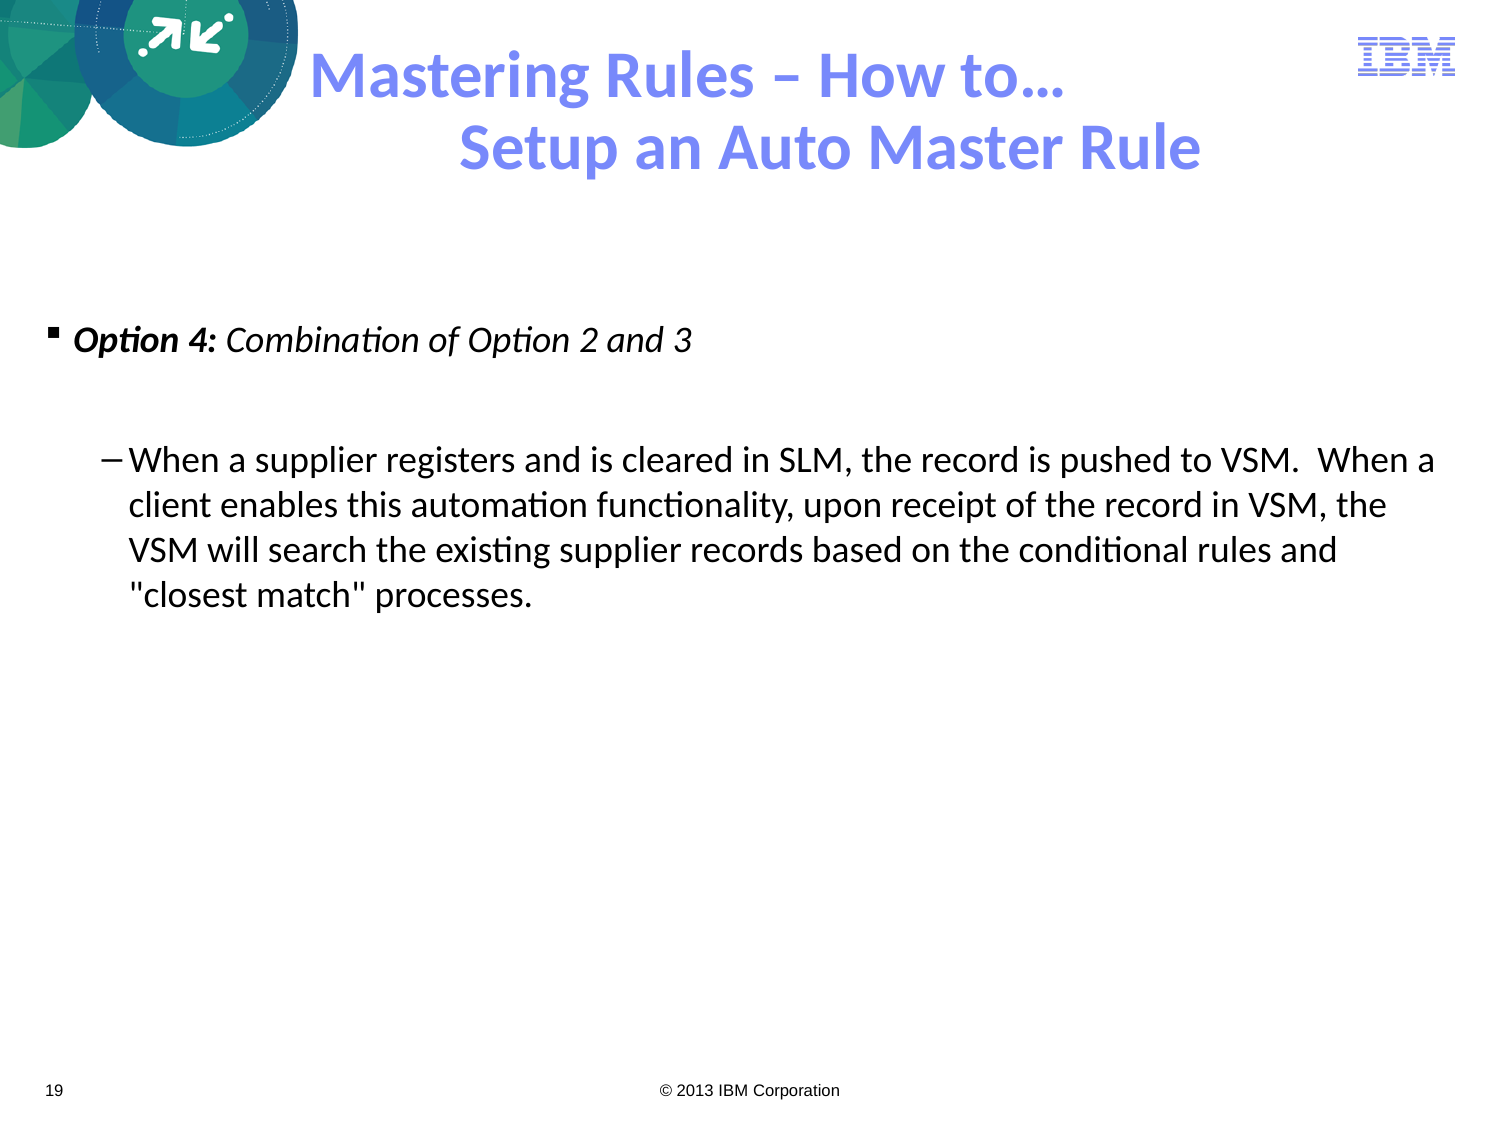

# Mastering Rules – How to… Setup an Auto Master Rule
Option 4: Combination of Option 2 and 3

When a supplier registers and is cleared in SLM, the record is pushed to VSM.  When a client enables this automation functionality, upon receipt of the record in VSM, the VSM will search the existing supplier records based on the conditional rules and "closest match" processes.

19